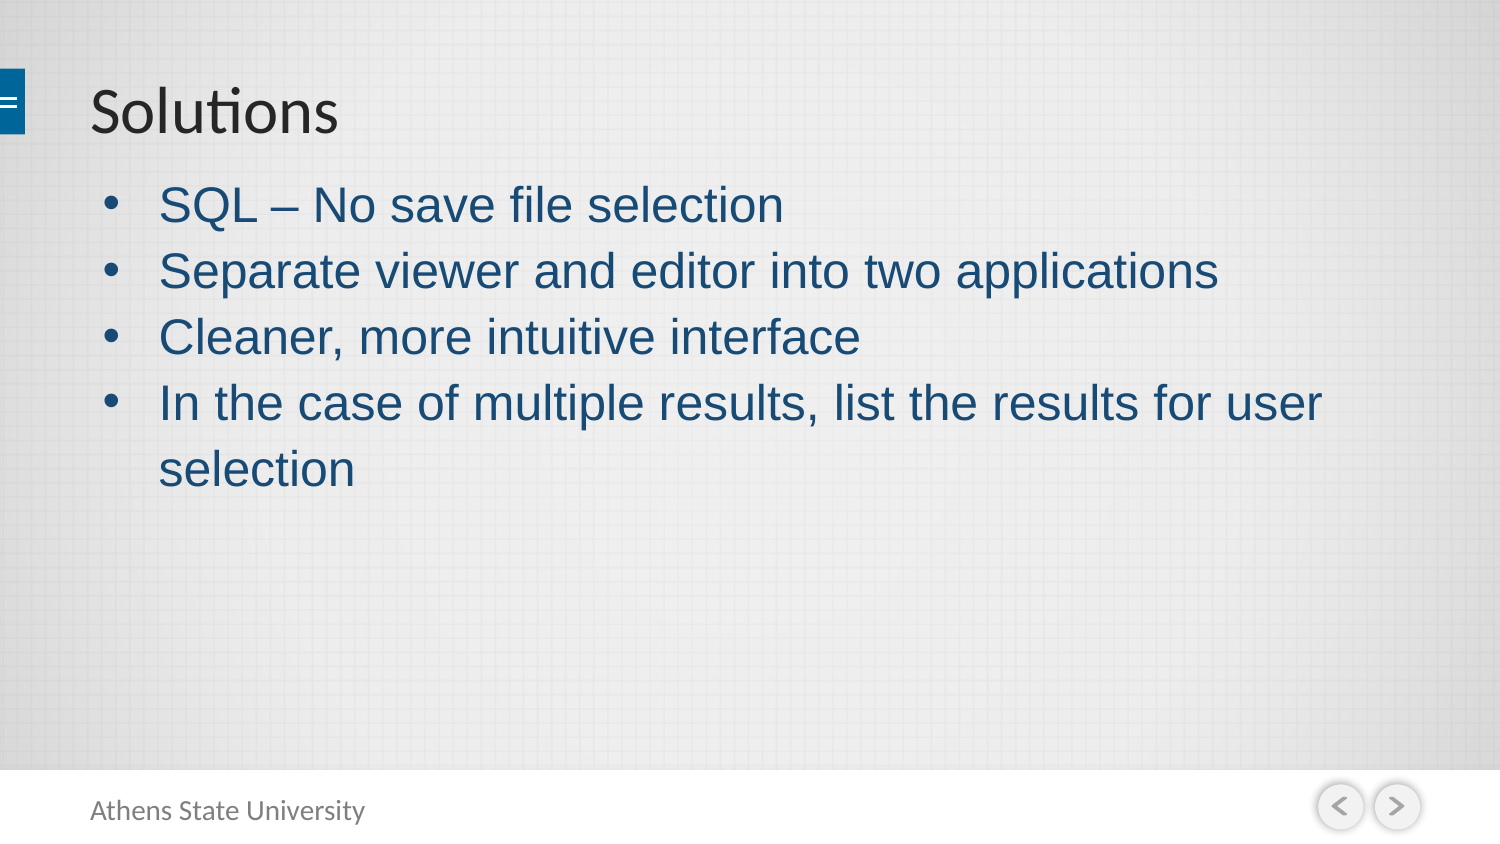

# Solutions
SQL – No save file selection
Separate viewer and editor into two applications
Cleaner, more intuitive interface
In the case of multiple results, list the results for user selection
Athens State University